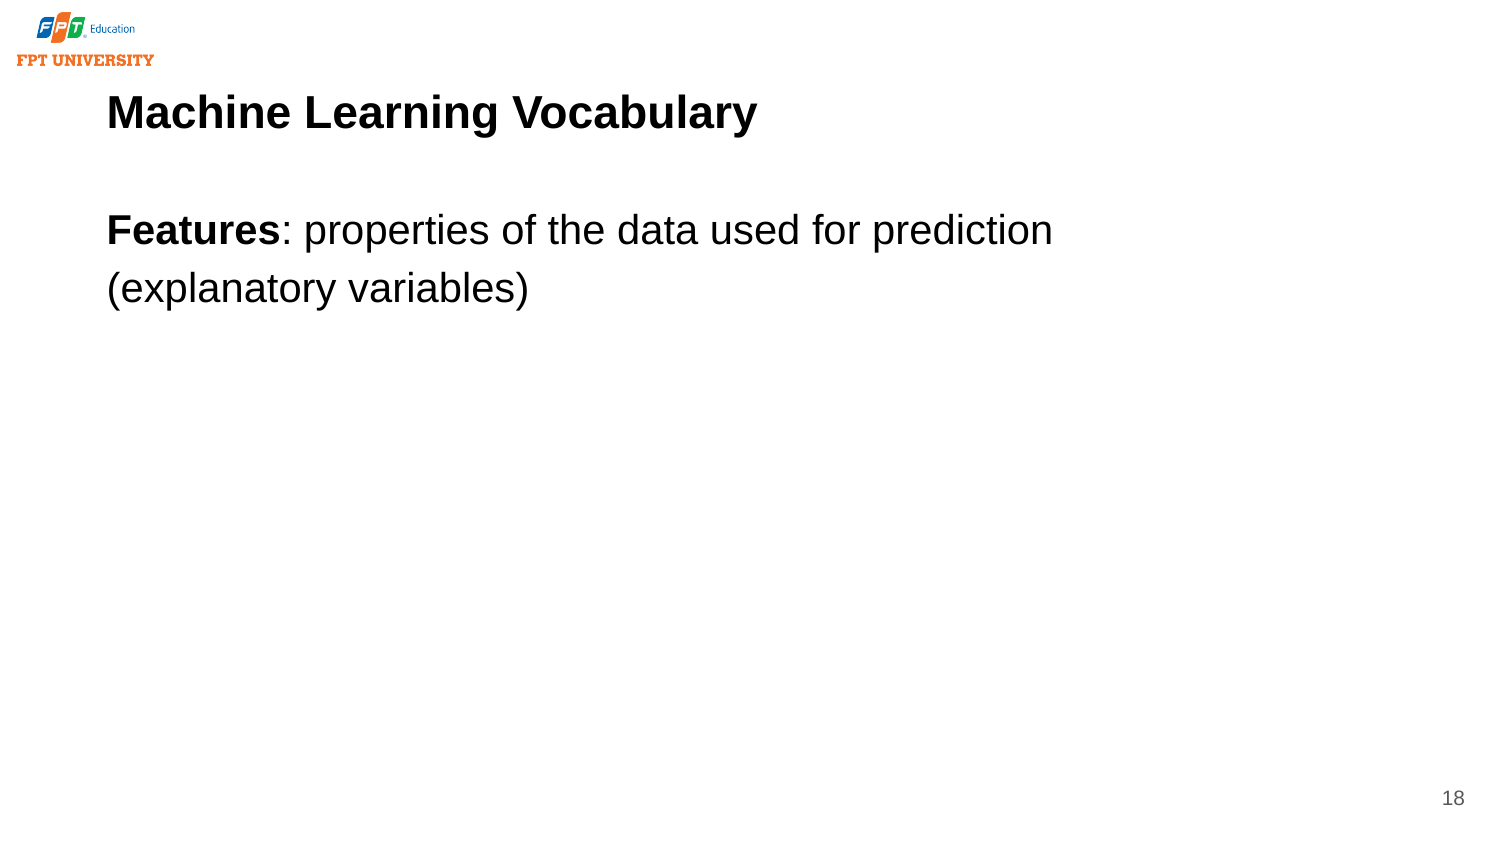

# Machine Learning Vocabulary

Features: properties of the data used for prediction (explanatory variables)
18